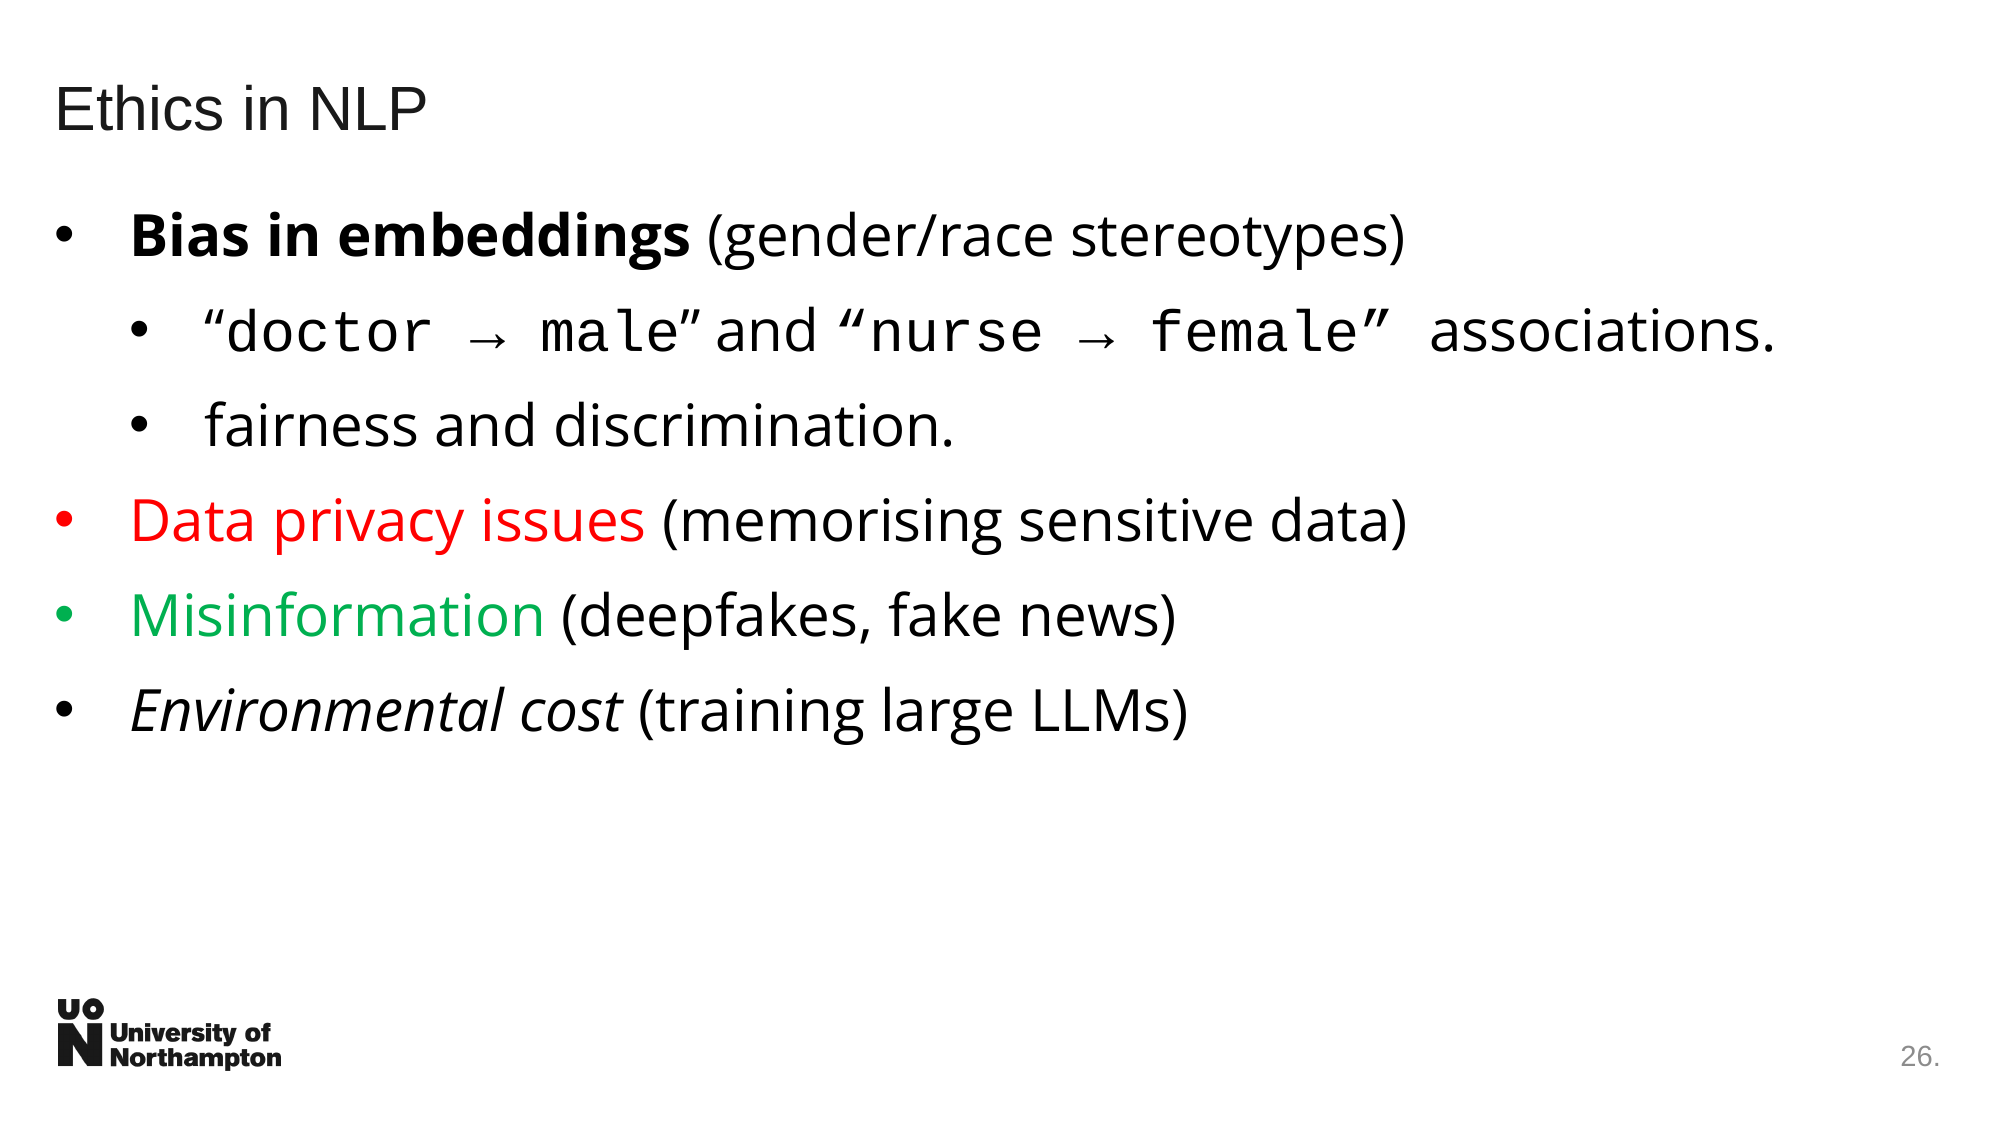

# Ethics in NLP
Bias in embeddings (gender/race stereotypes)
“doctor → male” and “nurse → female” associations.
fairness and discrimination.
Data privacy issues (memorising sensitive data)
Misinformation (deepfakes, fake news)
Environmental cost (training large LLMs)
26.